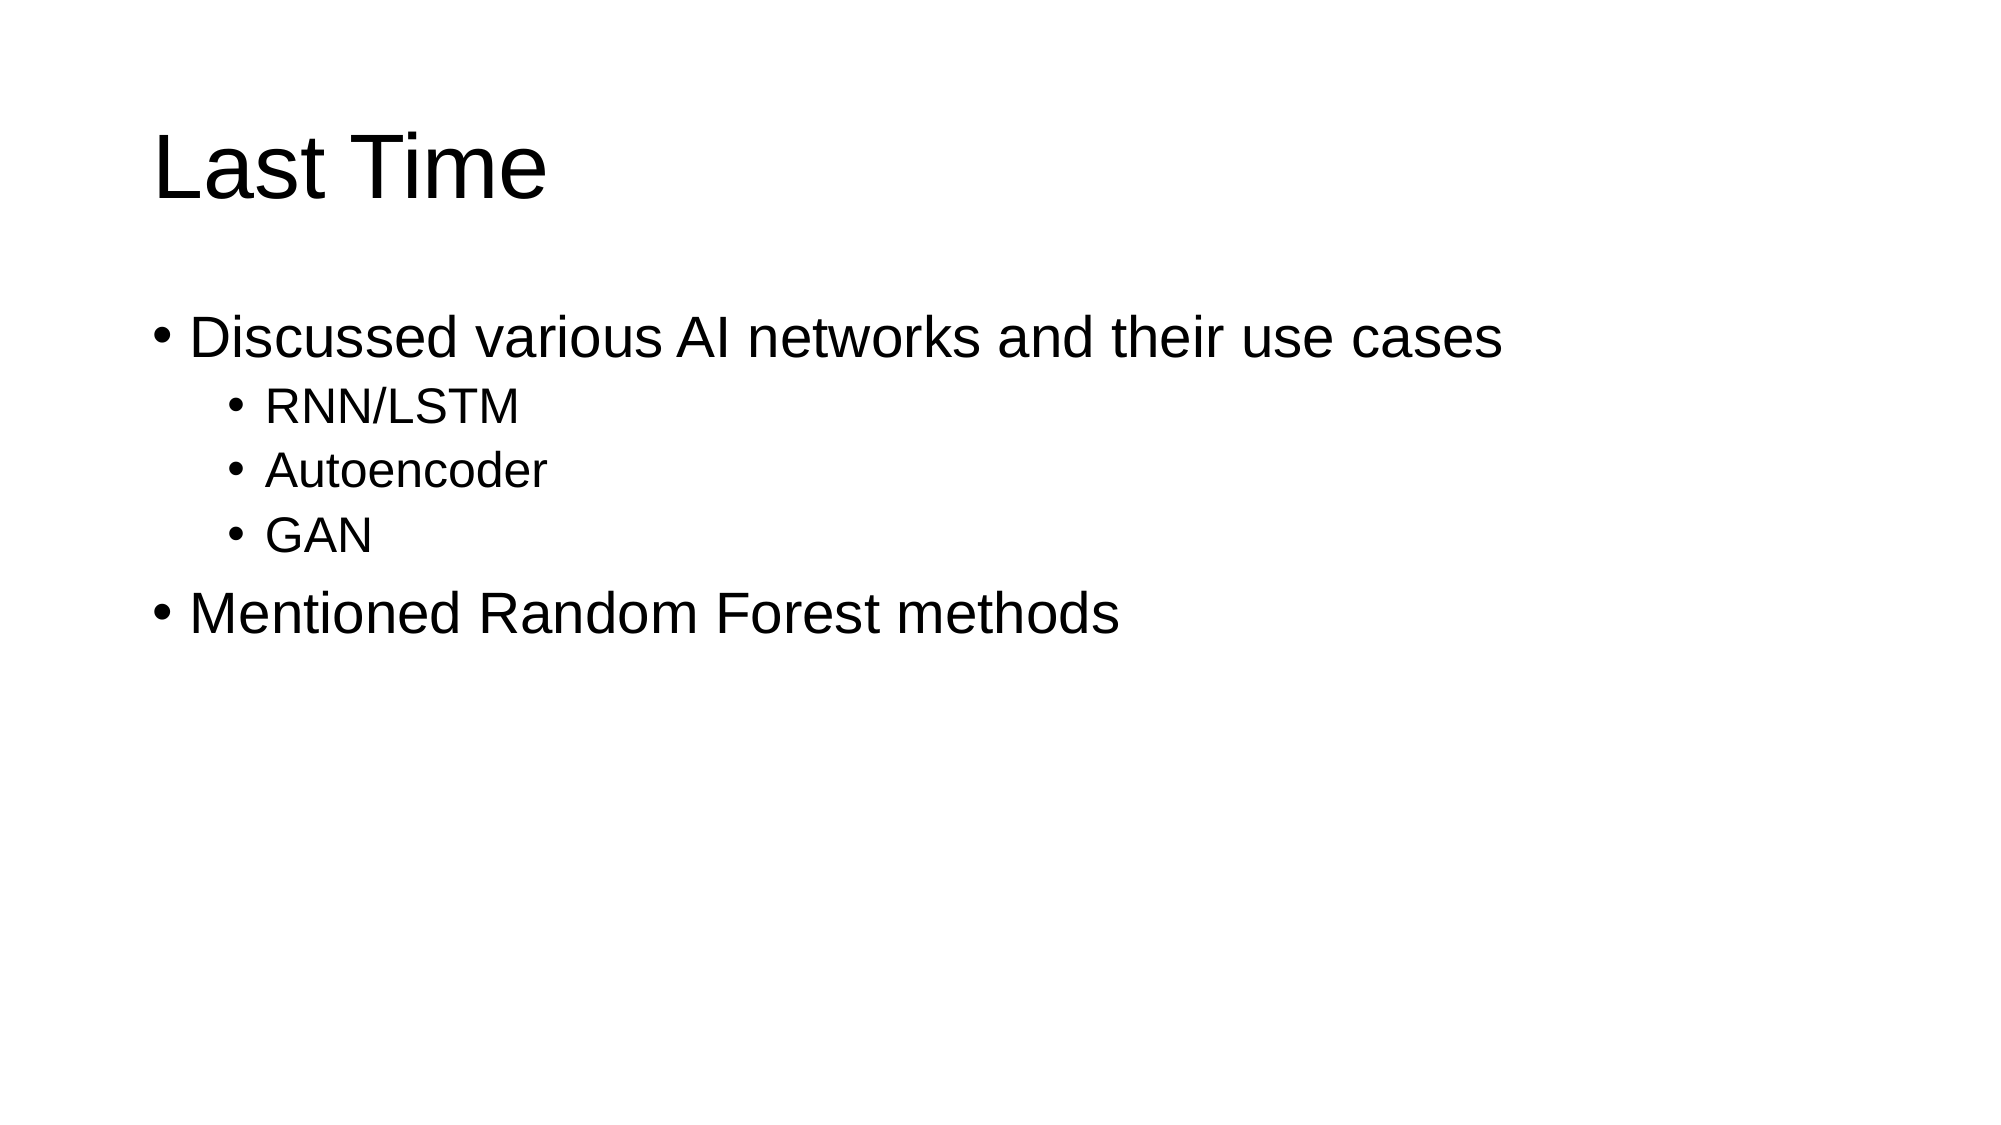

# Last Time
Discussed various AI networks and their use cases
RNN/LSTM
Autoencoder
GAN
Mentioned Random Forest methods